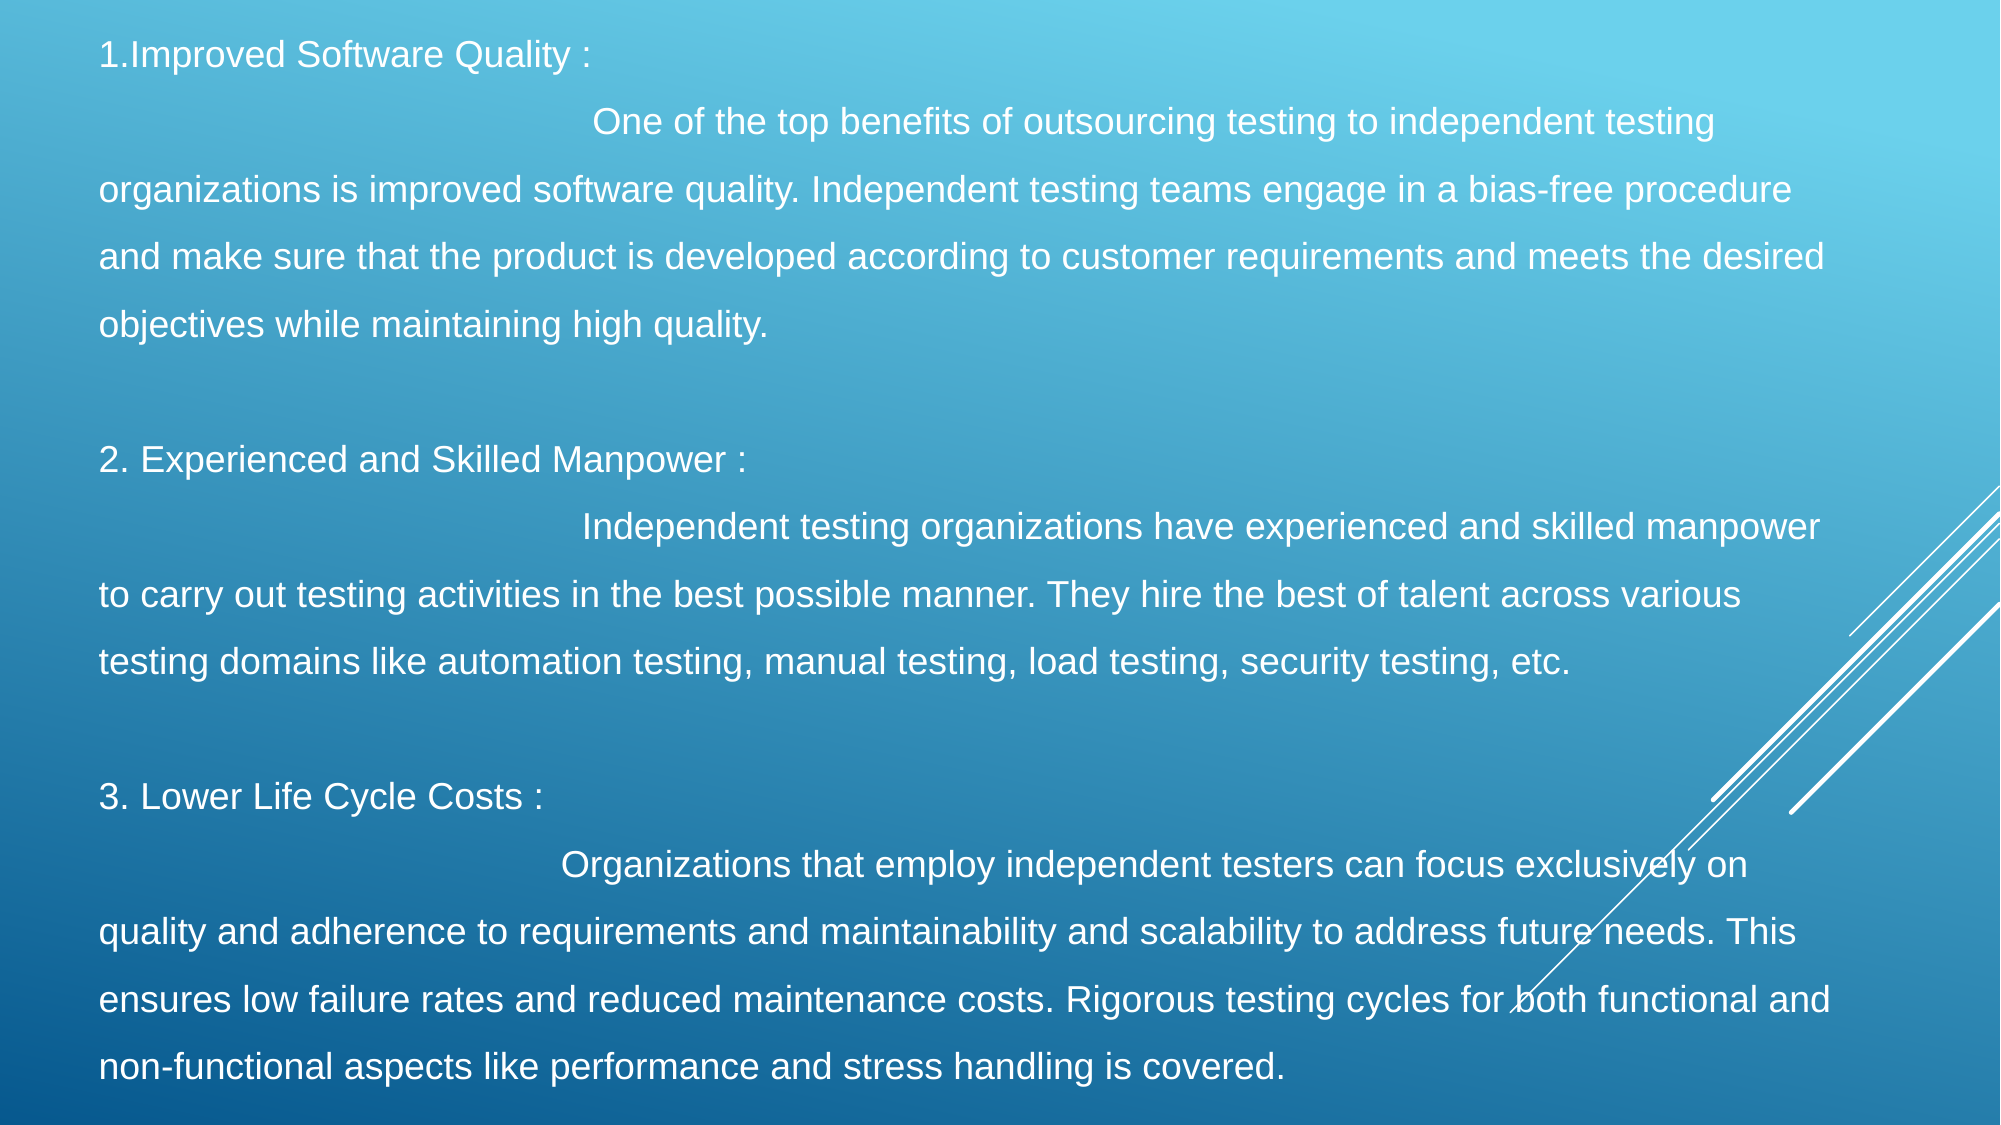

1.Improved Software Quality :
                                               One of the top benefits of outsourcing testing to independent testing organizations is improved software quality. Independent testing teams engage in a bias-free procedure and make sure that the product is developed according to customer requirements and meets the desired objectives while maintaining high quality.

2. Experienced and Skilled Manpower :
                                              Independent testing organizations have experienced and skilled manpower to carry out testing activities in the best possible manner. They hire the best of talent across various testing domains like automation testing, manual testing, load testing, security testing, etc.

3. Lower Life Cycle Costs :
                                            Organizations that employ independent testers can focus exclusively on quality and adherence to requirements and maintainability and scalability to address future needs. This ensures low failure rates and reduced maintenance costs. Rigorous testing cycles for both functional and non-functional aspects like performance and stress handling is covered.